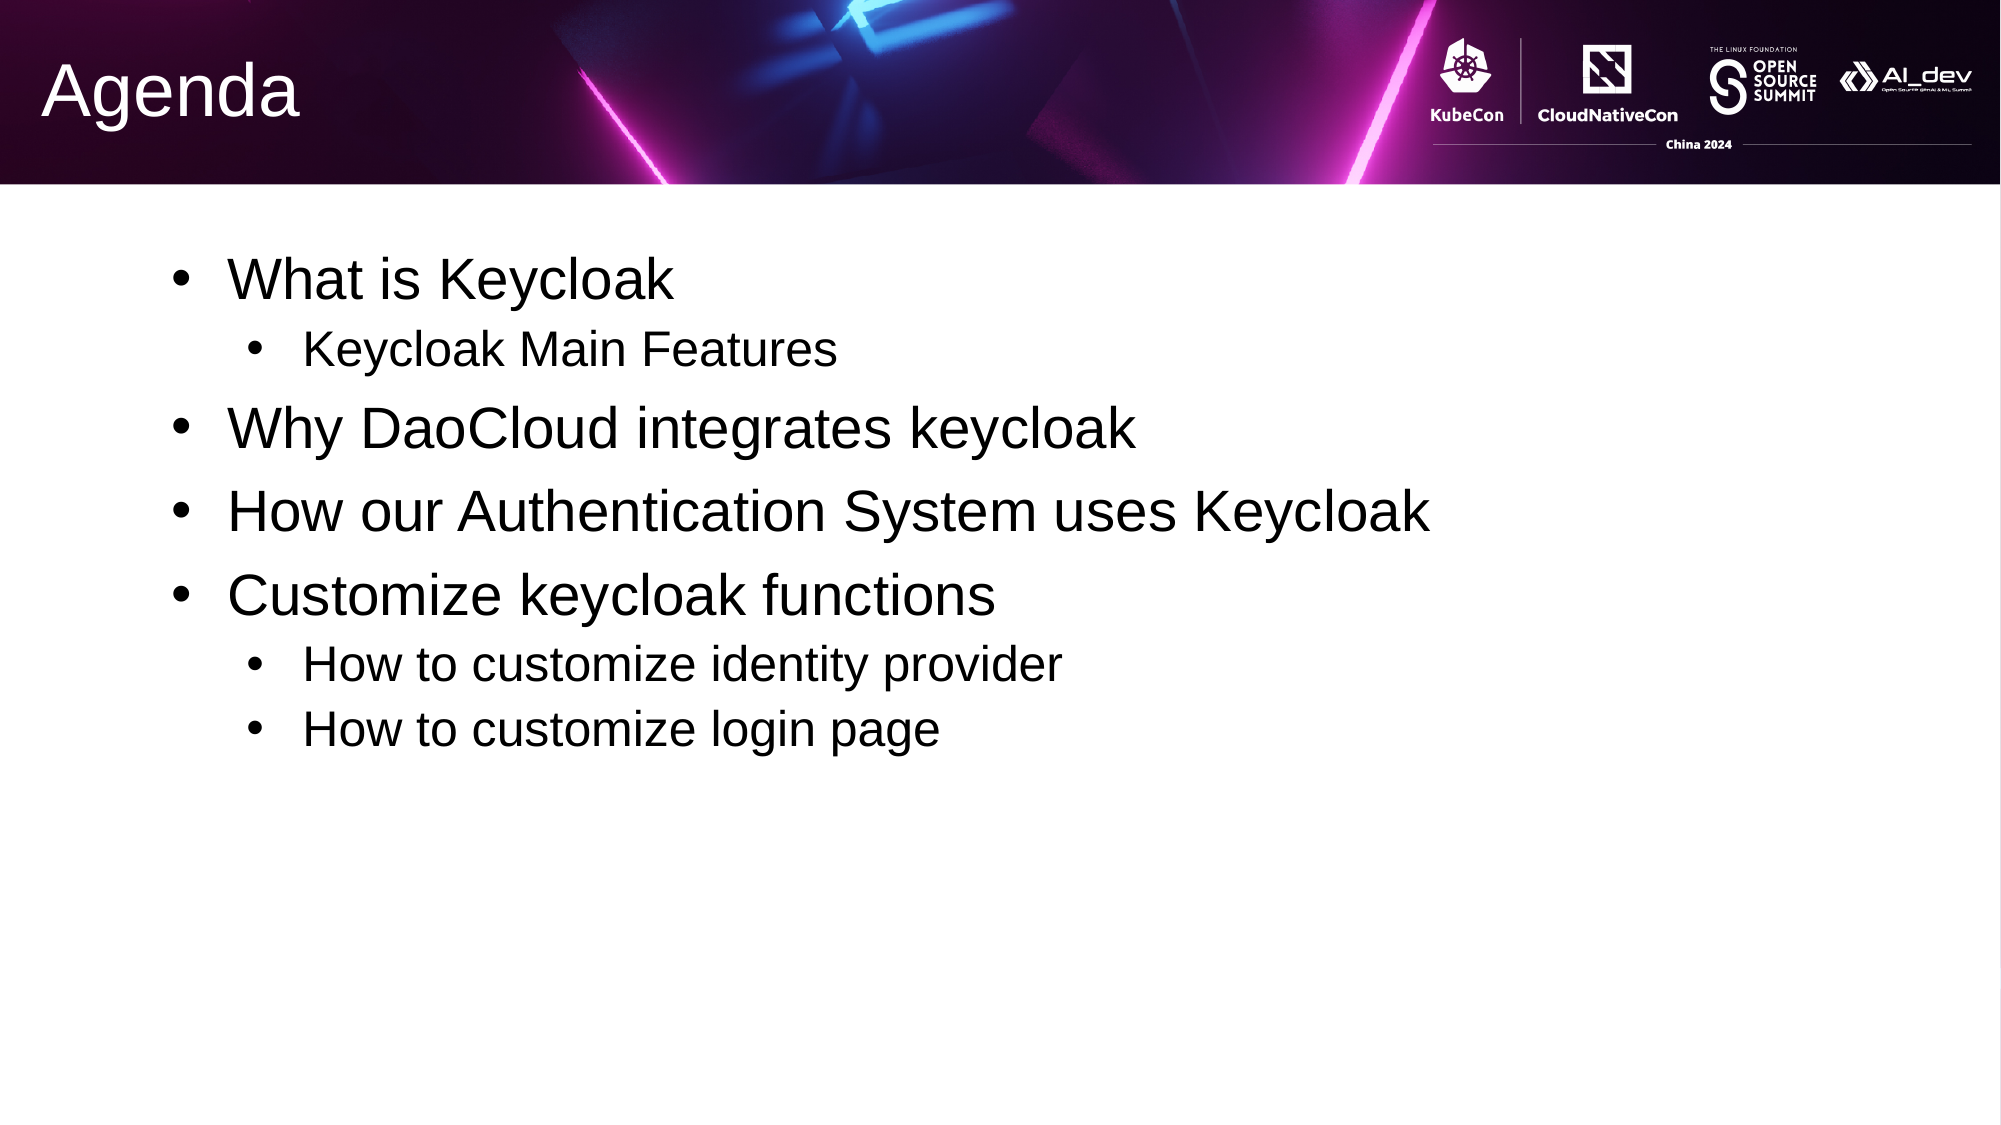

# Agenda
What is Keycloak
Keycloak Main Features
Why DaoCloud integrates keycloak
How our Authentication System uses Keycloak
Customize keycloak functions
How to customize identity provider
How to customize login page